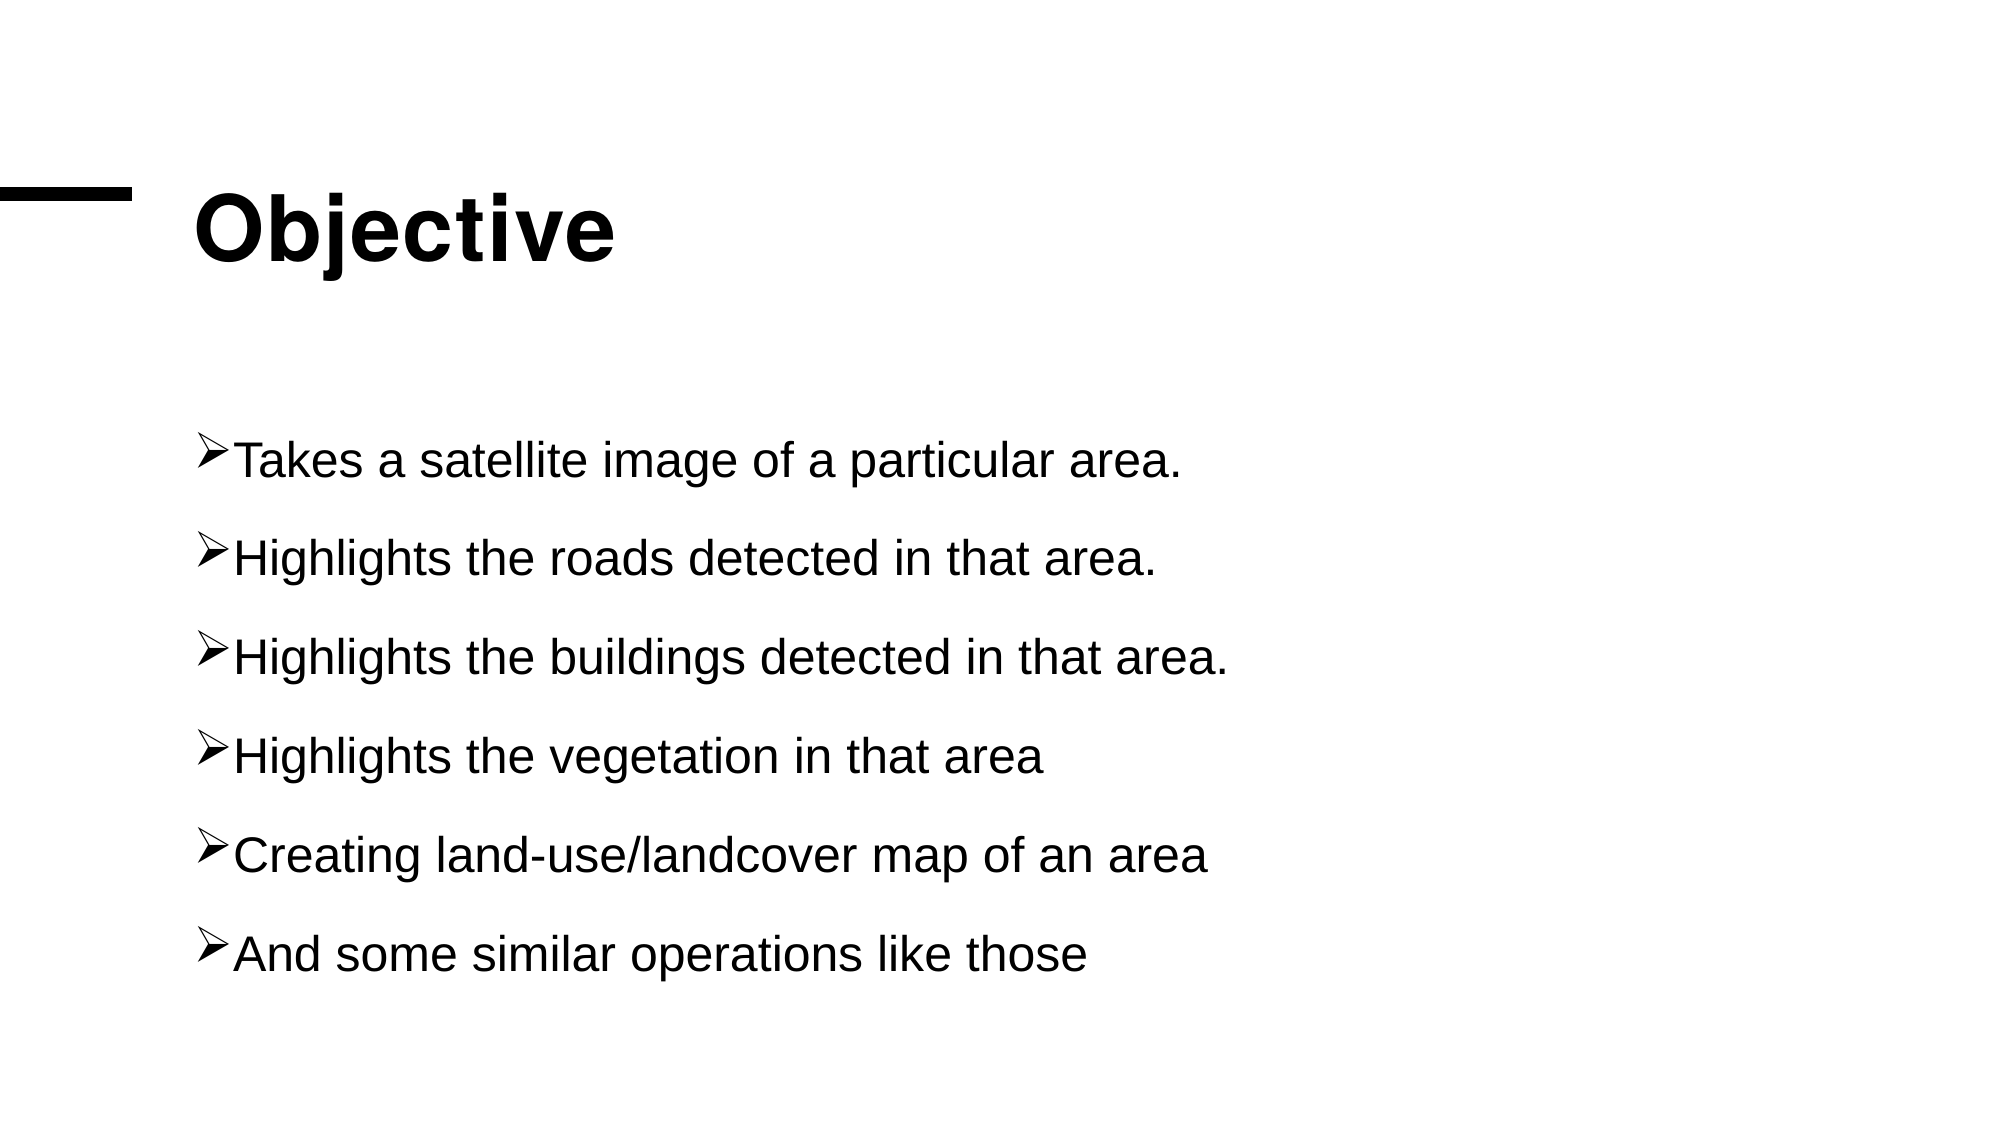

# Objective
Takes a satellite image of a particular area.
Highlights the roads detected in that area.
Highlights the buildings detected in that area.
Highlights the vegetation in that area
Creating land-use/landcover map of an area
And some similar operations like those